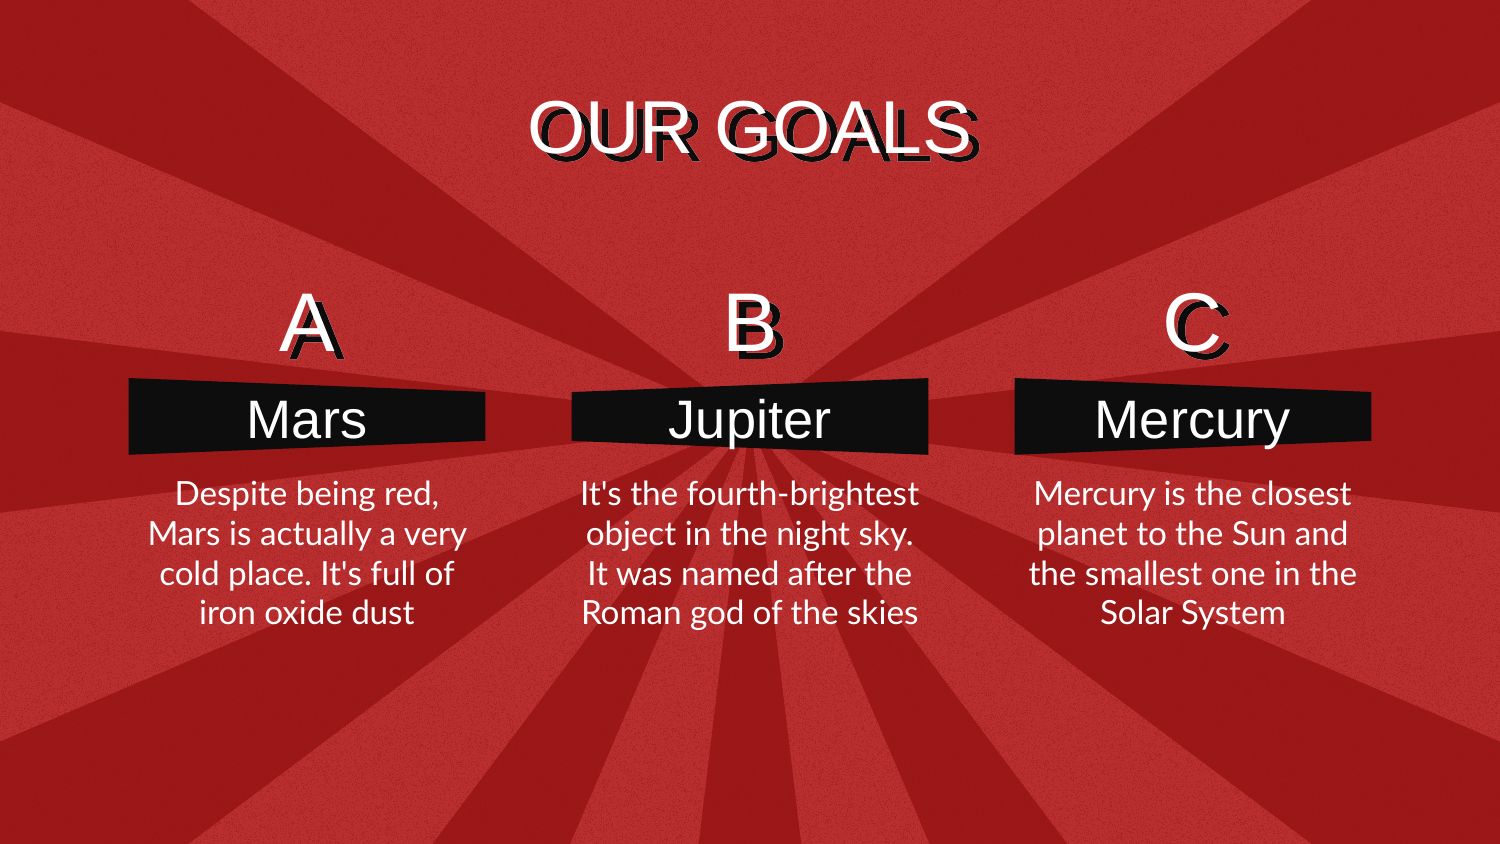

OUR GOALS

# A
B
C
Mars
Jupiter
Mercury
Despite being red, Mars is actually a very cold place. It's full of iron oxide dust
It's the fourth-brightest object in the night sky. It was named after the Roman god of the skies
Mercury is the closest planet to the Sun and the smallest one in the Solar System